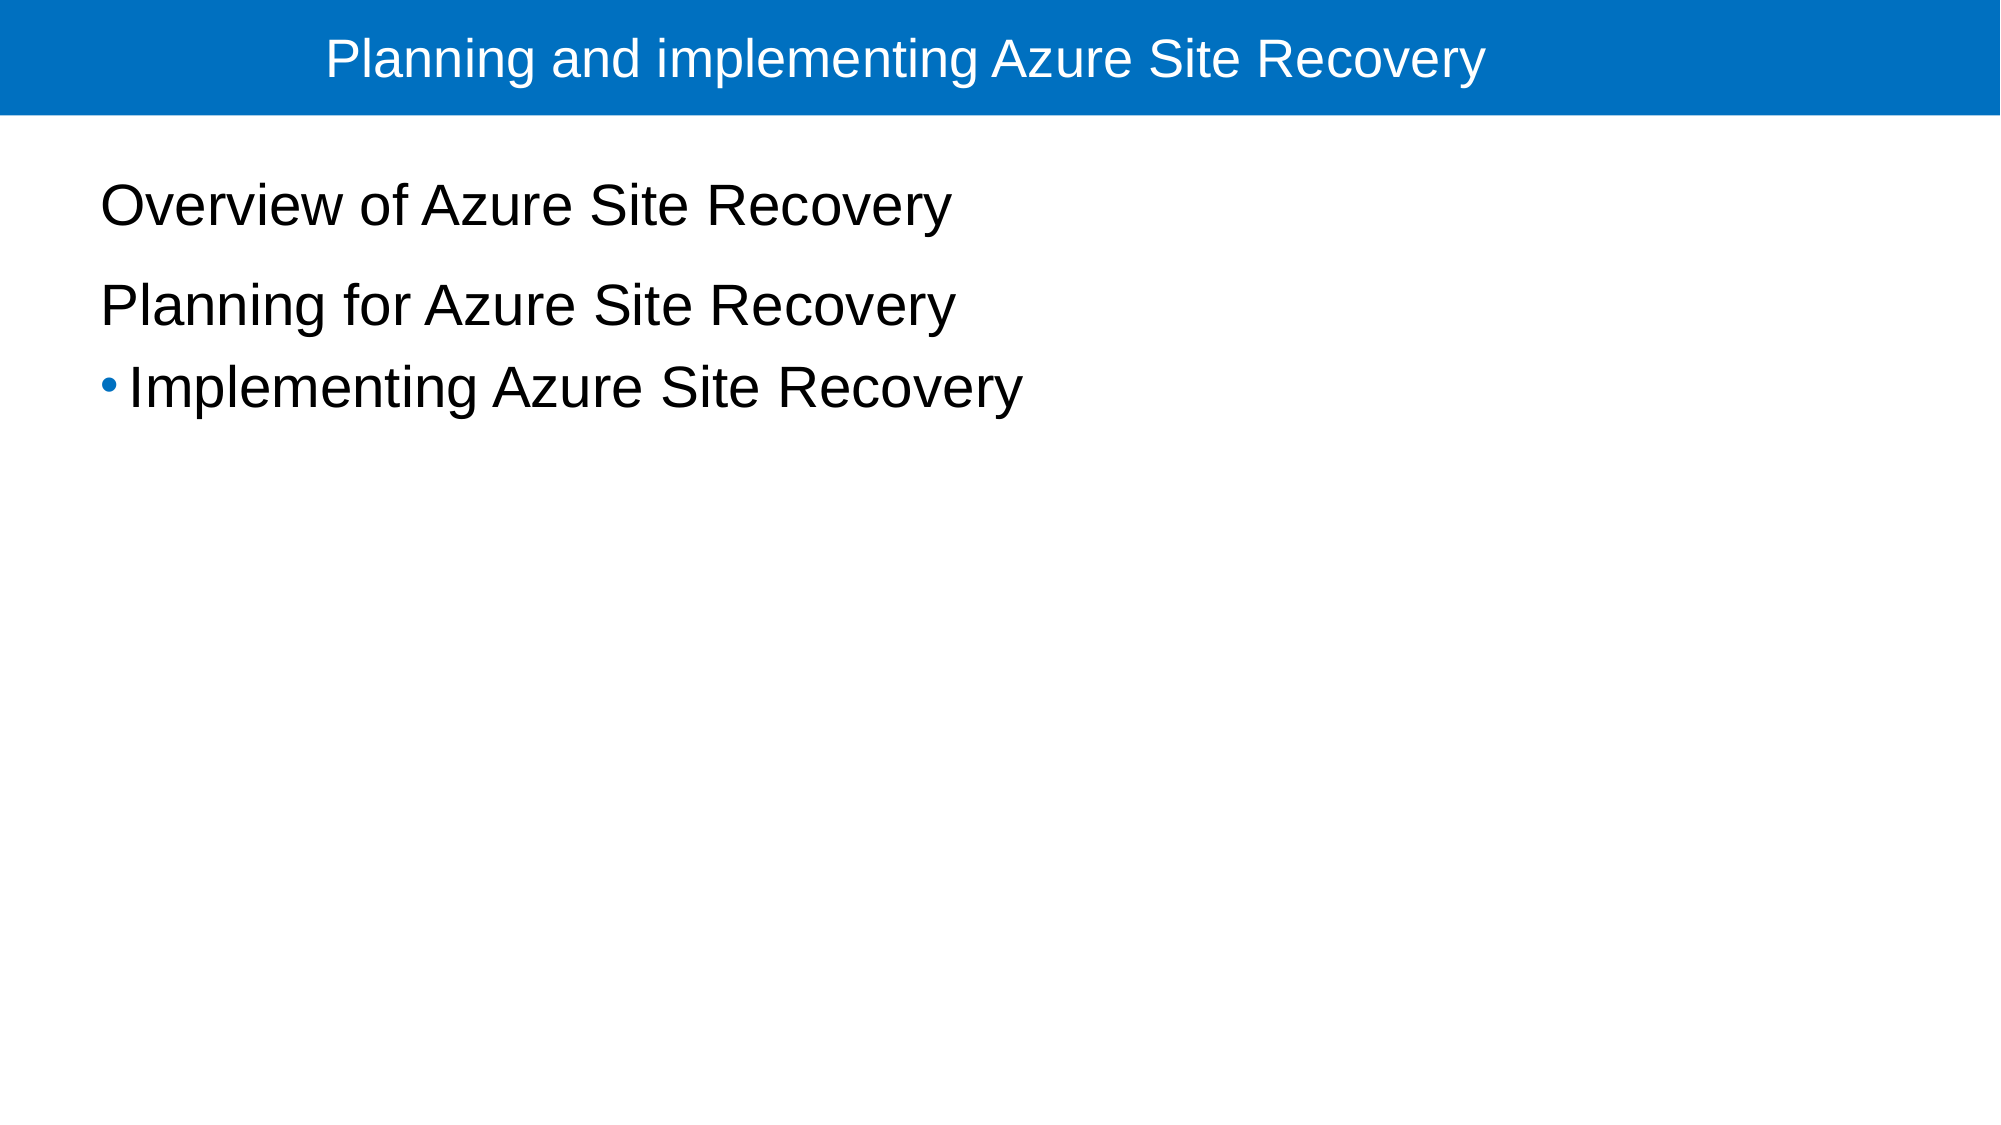

# Planning and implementing Azure Site Recovery
Overview of Azure Site Recovery
Planning for Azure Site Recovery
Implementing Azure Site Recovery